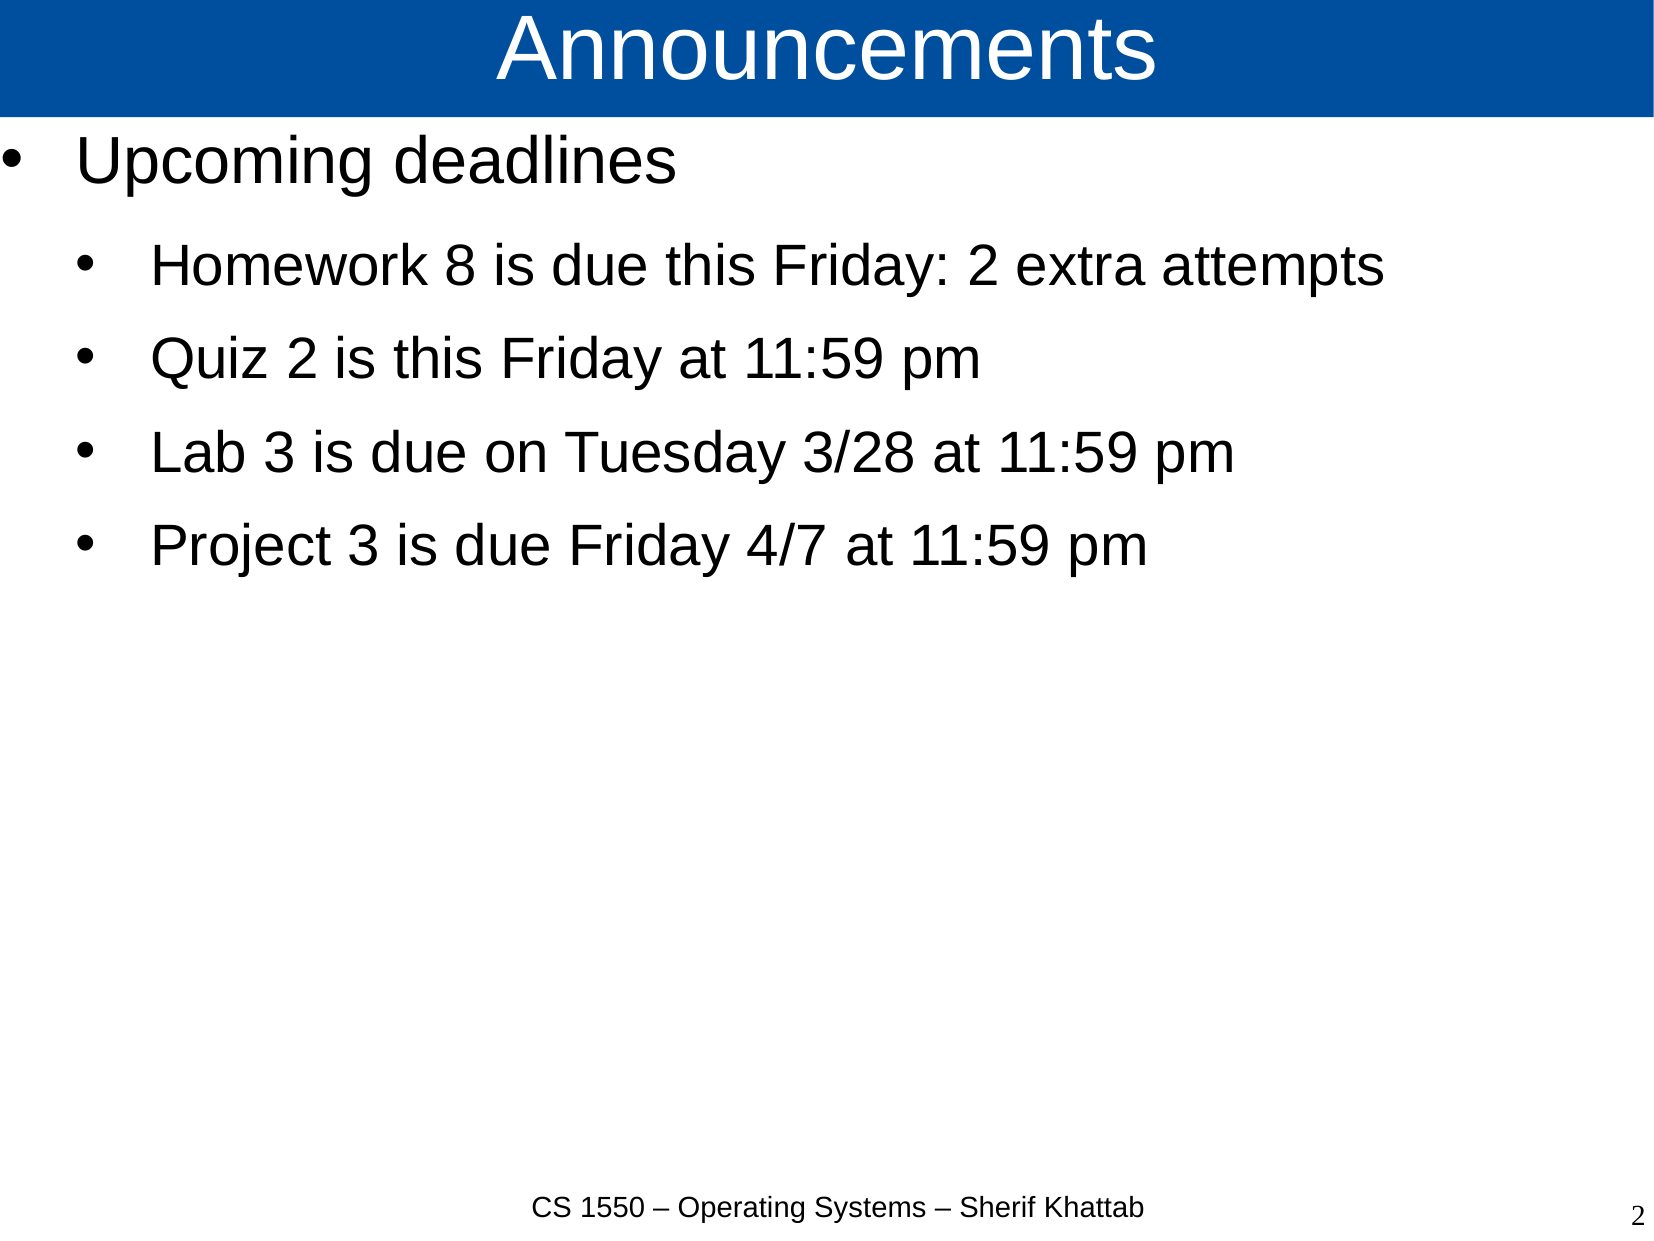

# Announcements
Upcoming deadlines
Homework 8 is due this Friday: 2 extra attempts
Quiz 2 is this Friday at 11:59 pm
Lab 3 is due on Tuesday 3/28 at 11:59 pm
Project 3 is due Friday 4/7 at 11:59 pm
CS 1550 – Operating Systems – Sherif Khattab
2